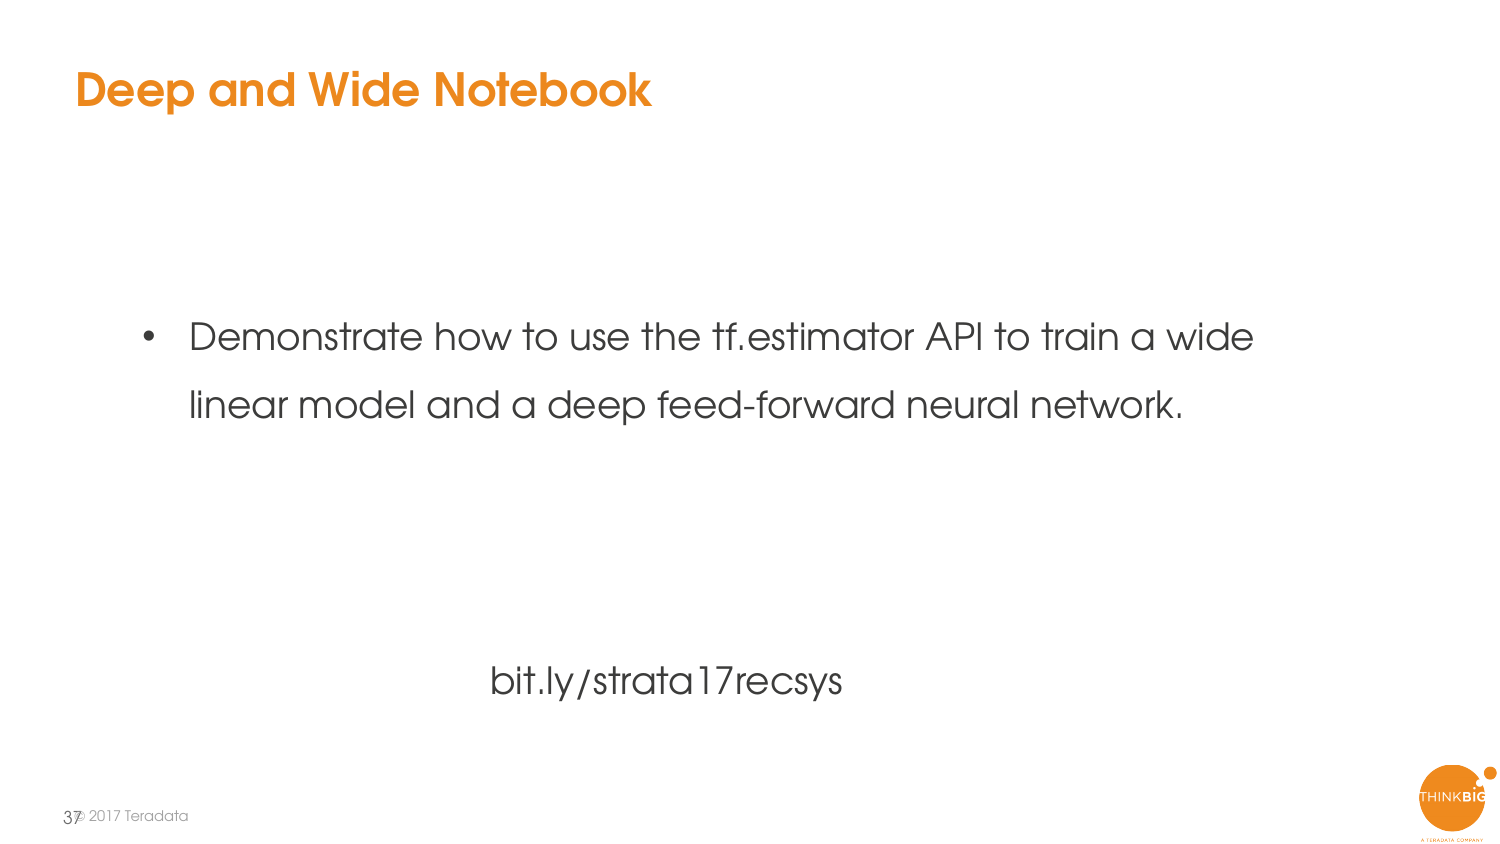

# Deep and Wide Notebook
Demonstrate how to use the tf.estimator API to train a wide linear model and a deep feed-forward neural network.

bit.ly/strata17recsys
© 2017 Teradata